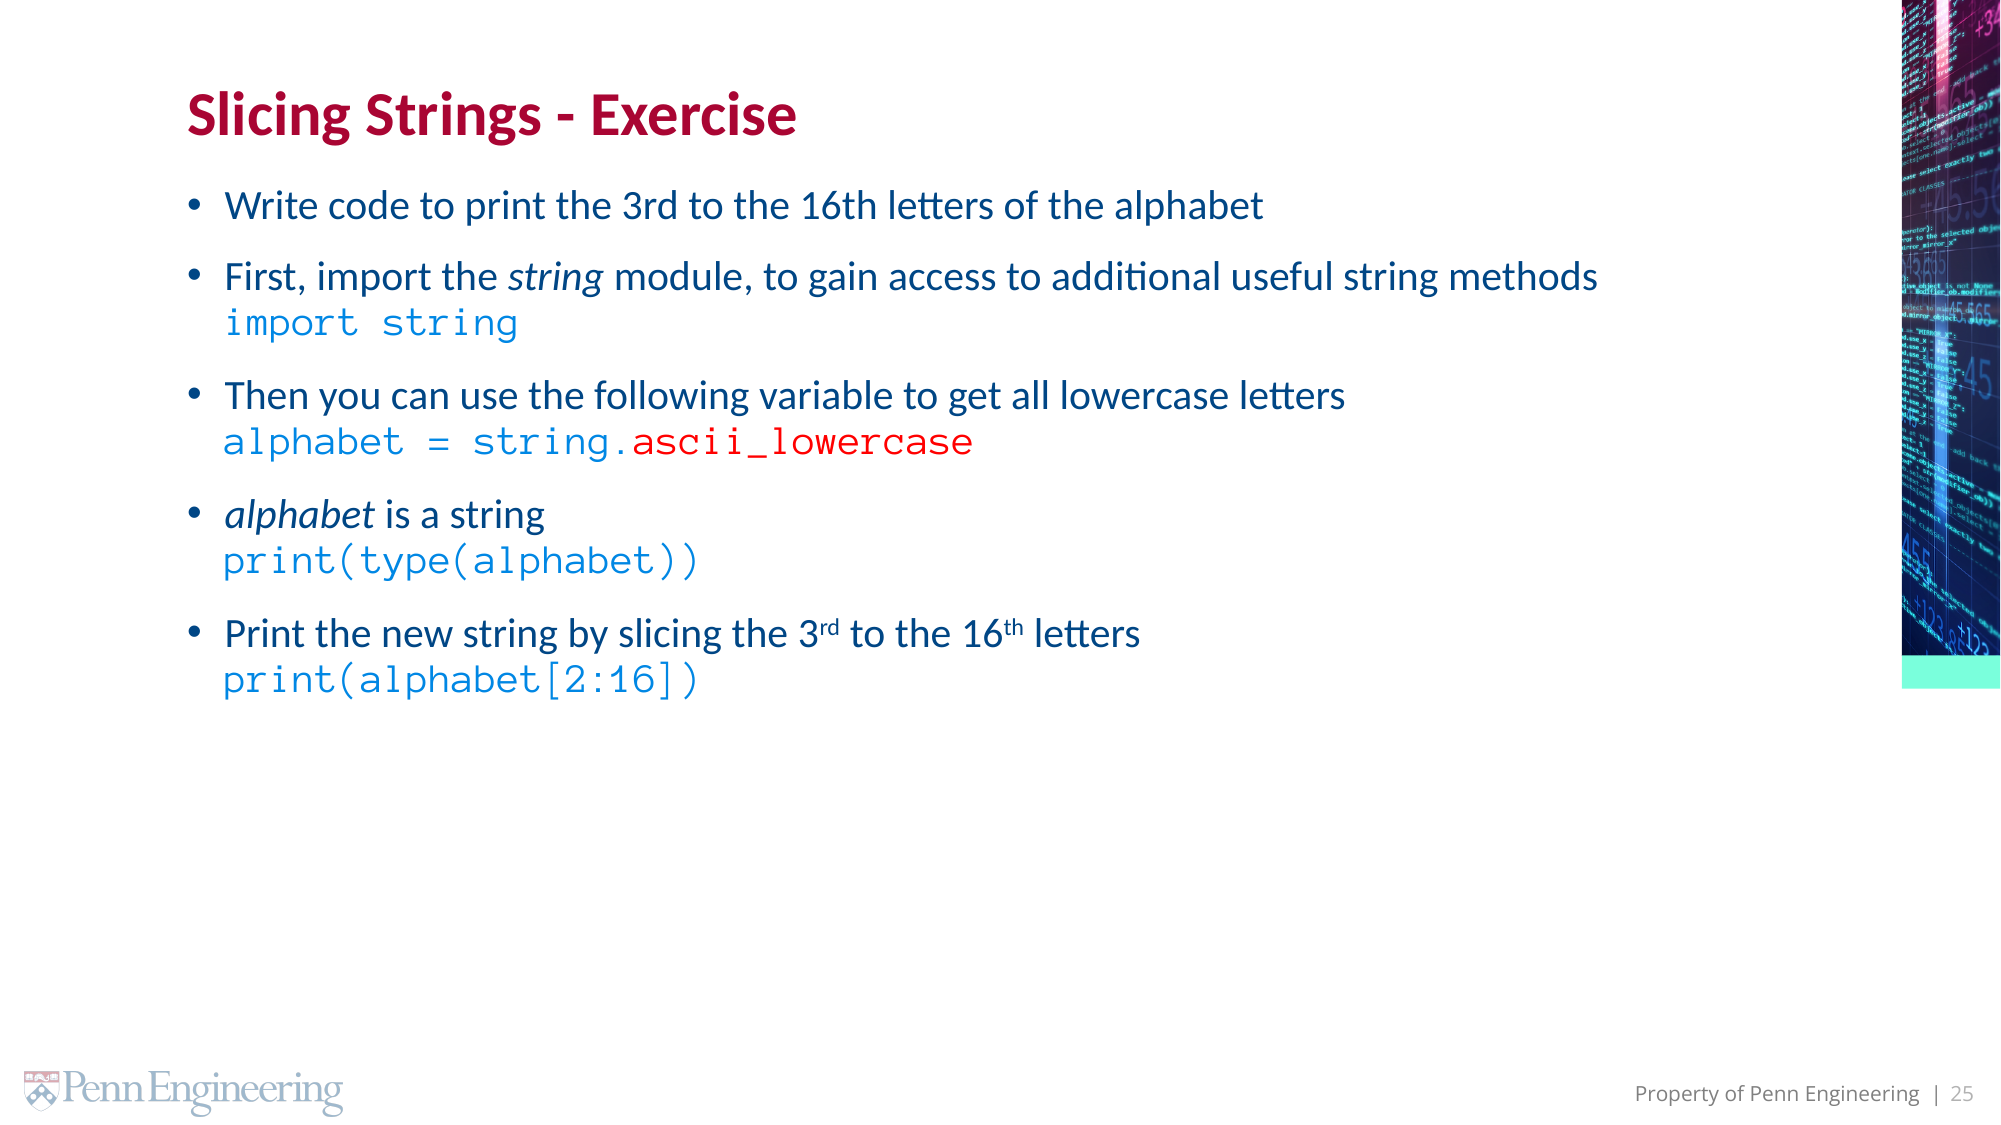

# Slicing Strings - Exercise
Write code to print the 3rd to the 16th letters of the alphabet
First, import the string module, to gain access to additional useful string methods
import string
Then you can use the following variable to get all lowercase letters
alphabet = string.ascii_lowercase
alphabet is a string
print(type(alphabet))
Print the new string by slicing the 3rd to the 16th letters
print(alphabet[2:16])

25